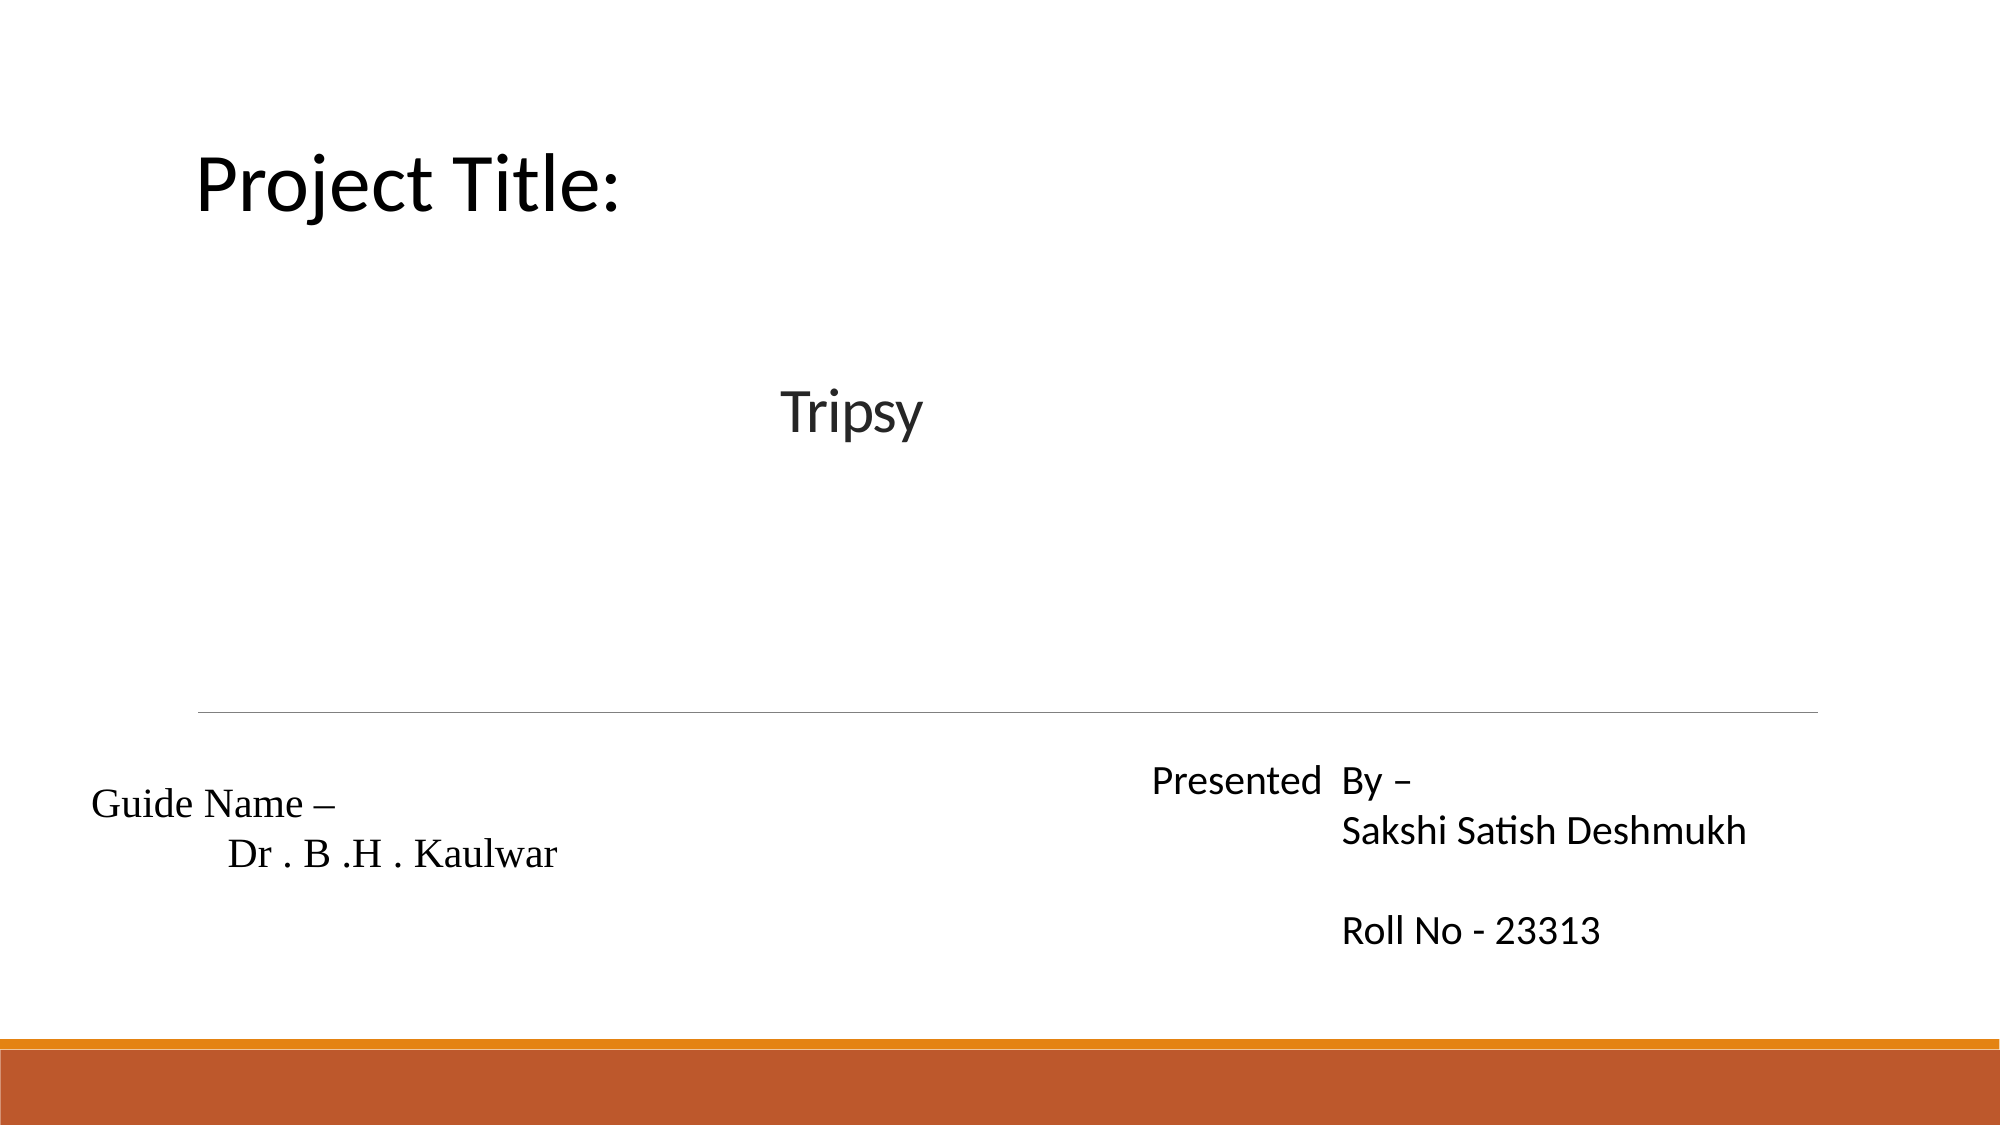

Project Title:
# Tripsy
Presented  By –
                    Sakshi Satish Deshmukh

                    Roll No - 23313
Guide Name –
             Dr . B .H . Kaulwar